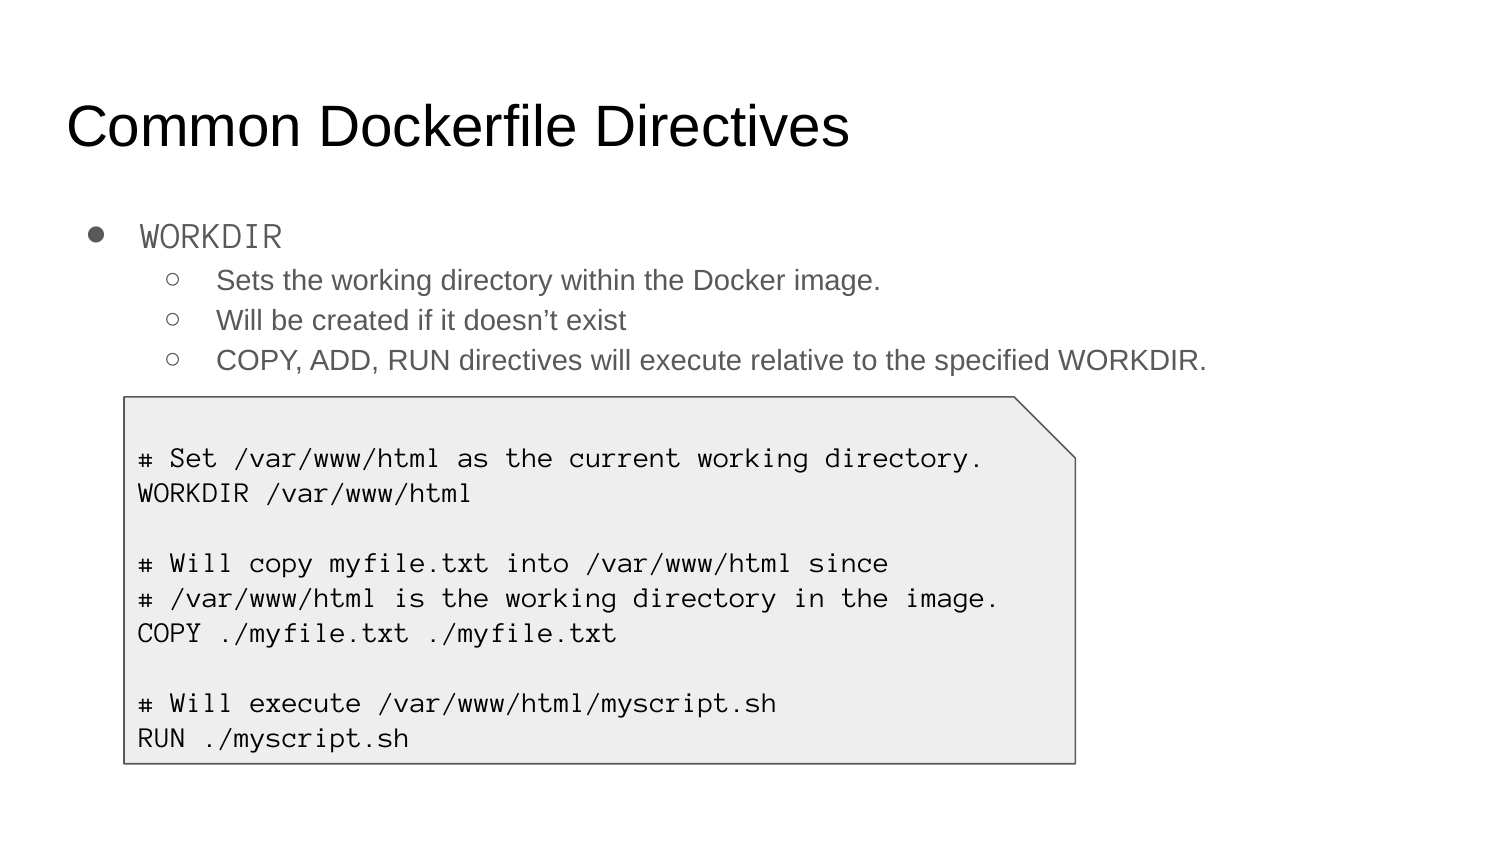

# Common Dockerfile Directives
WORKDIR
Sets the working directory within the Docker image.
Will be created if it doesn’t exist
COPY, ADD, RUN directives will execute relative to the specified WORKDIR.

# Set /var/www/html as the current working directory.
WORKDIR /var/www/html

# Will copy myfile.txt into /var/www/html since
# /var/www/html is the working directory in the image.
COPY ./myfile.txt ./myfile.txt

# Will execute /var/www/html/myscript.sh
RUN ./myscript.sh